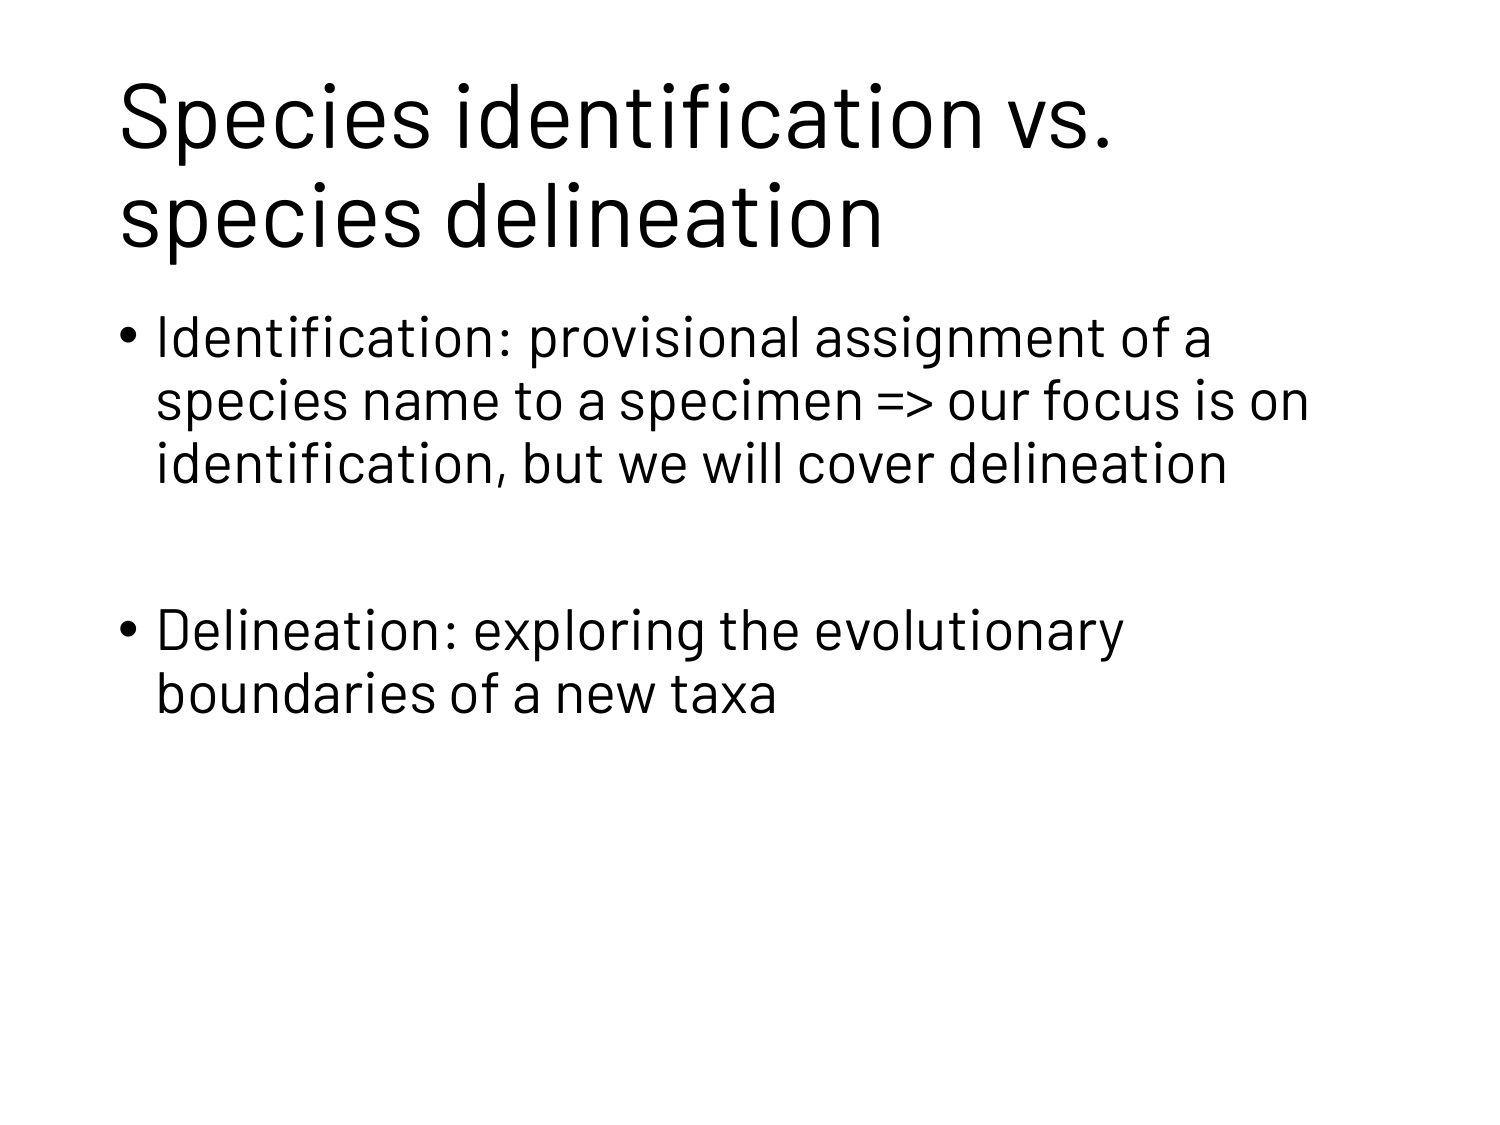

# Species identification vs. species delineation
Identification: provisional assignment of a species name to a specimen => our focus is on identification, but we will cover delineation

Delineation: exploring the evolutionary boundaries of a new taxa